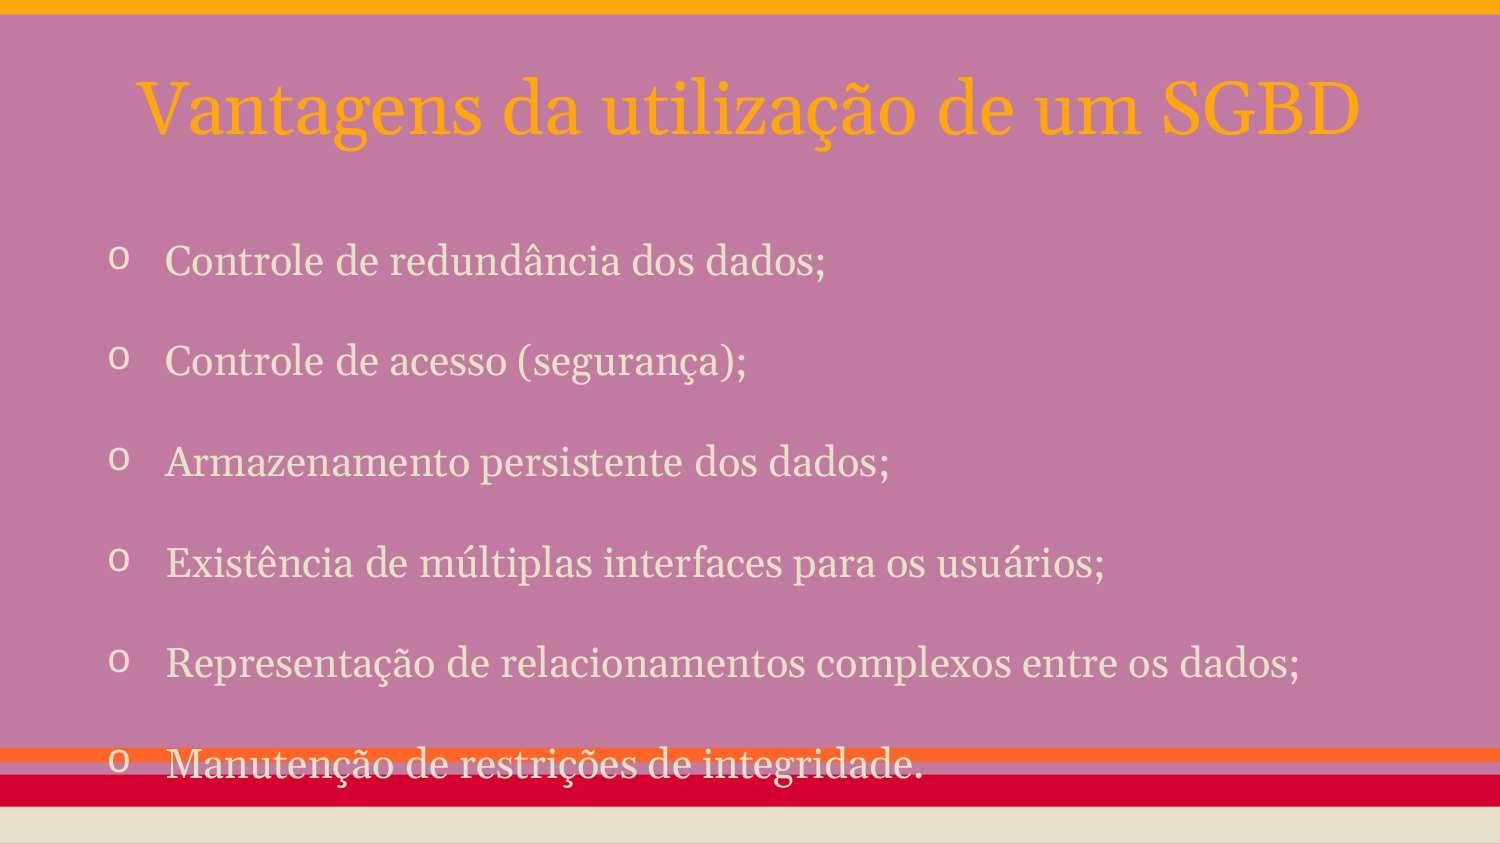

# Vantagens da utilização de um SGBD
Controle de redundância dos dados;
Controle de acesso (segurança);
Armazenamento persistente dos dados;
Existência de múltiplas interfaces para os usuários;
Representação de relacionamentos complexos entre os dados;
Manutenção de restrições de integridade.